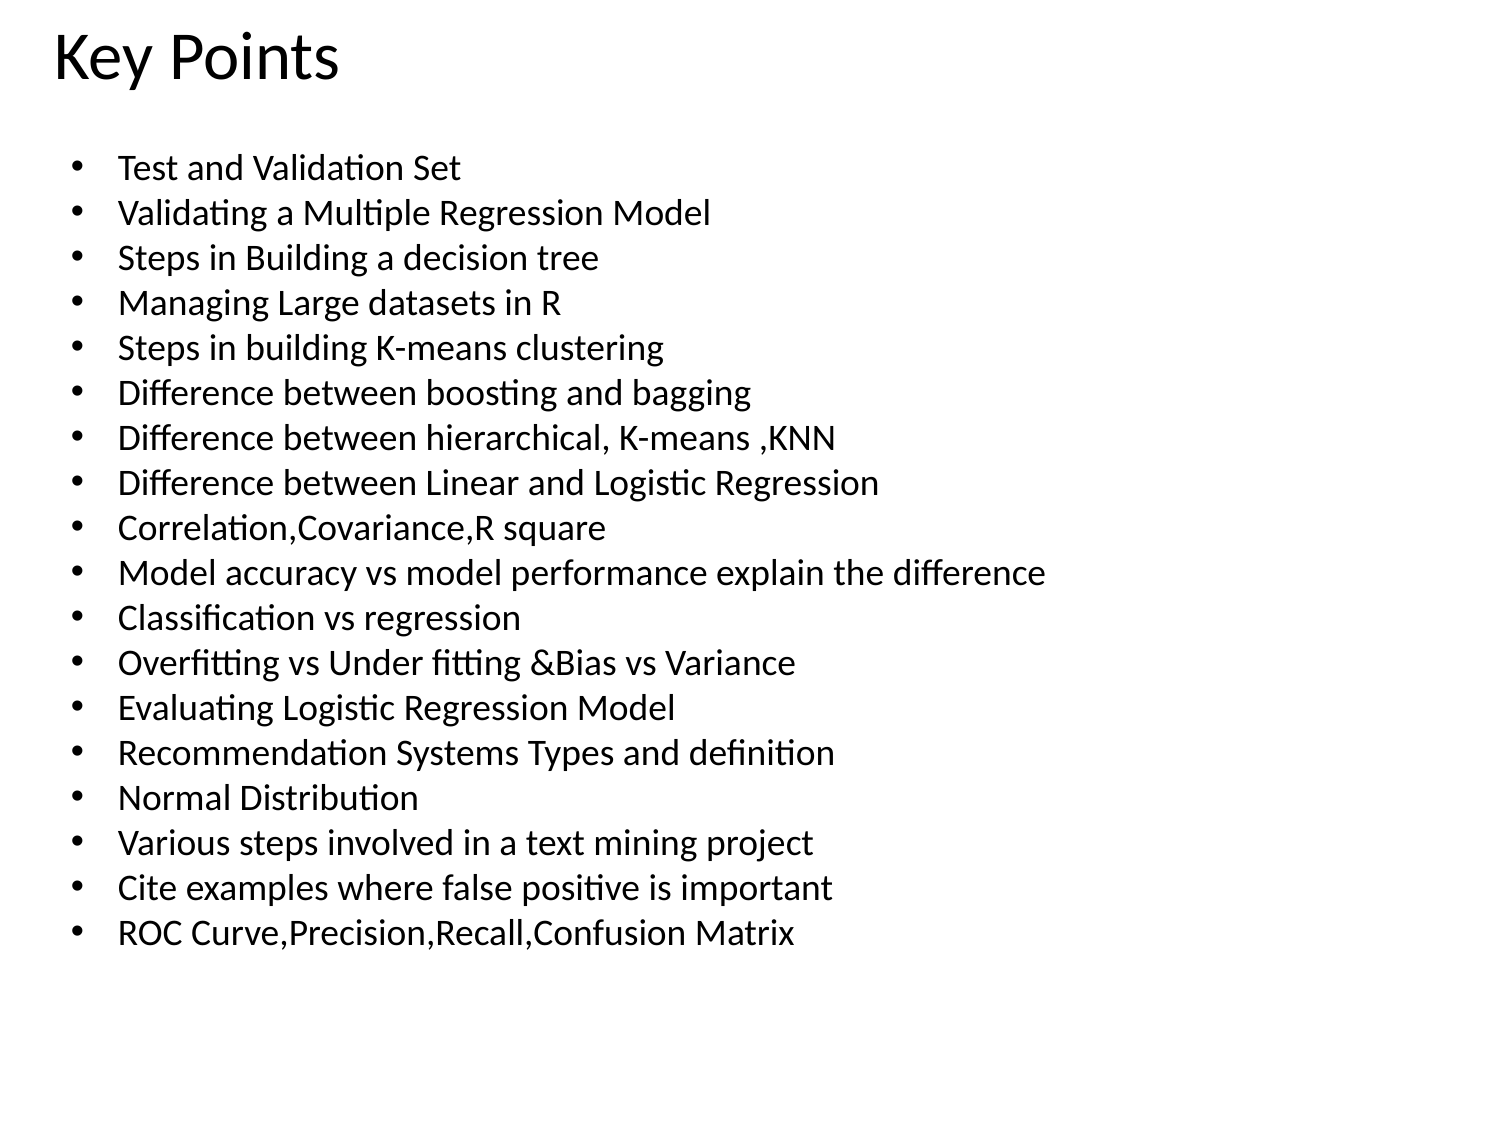

# Key Points
Test and Validation Set
Validating a Multiple Regression Model
Steps in Building a decision tree
Managing Large datasets in R
Steps in building K-means clustering
Difference between boosting and bagging
Difference between hierarchical, K-means ,KNN
Difference between Linear and Logistic Regression
Correlation,Covariance,R square
Model accuracy vs model performance explain the difference
Classification vs regression
Overfitting vs Under fitting &Bias vs Variance
Evaluating Logistic Regression Model
Recommendation Systems Types and definition
Normal Distribution
Various steps involved in a text mining project
Cite examples where false positive is important
ROC Curve,Precision,Recall,Confusion Matrix

192